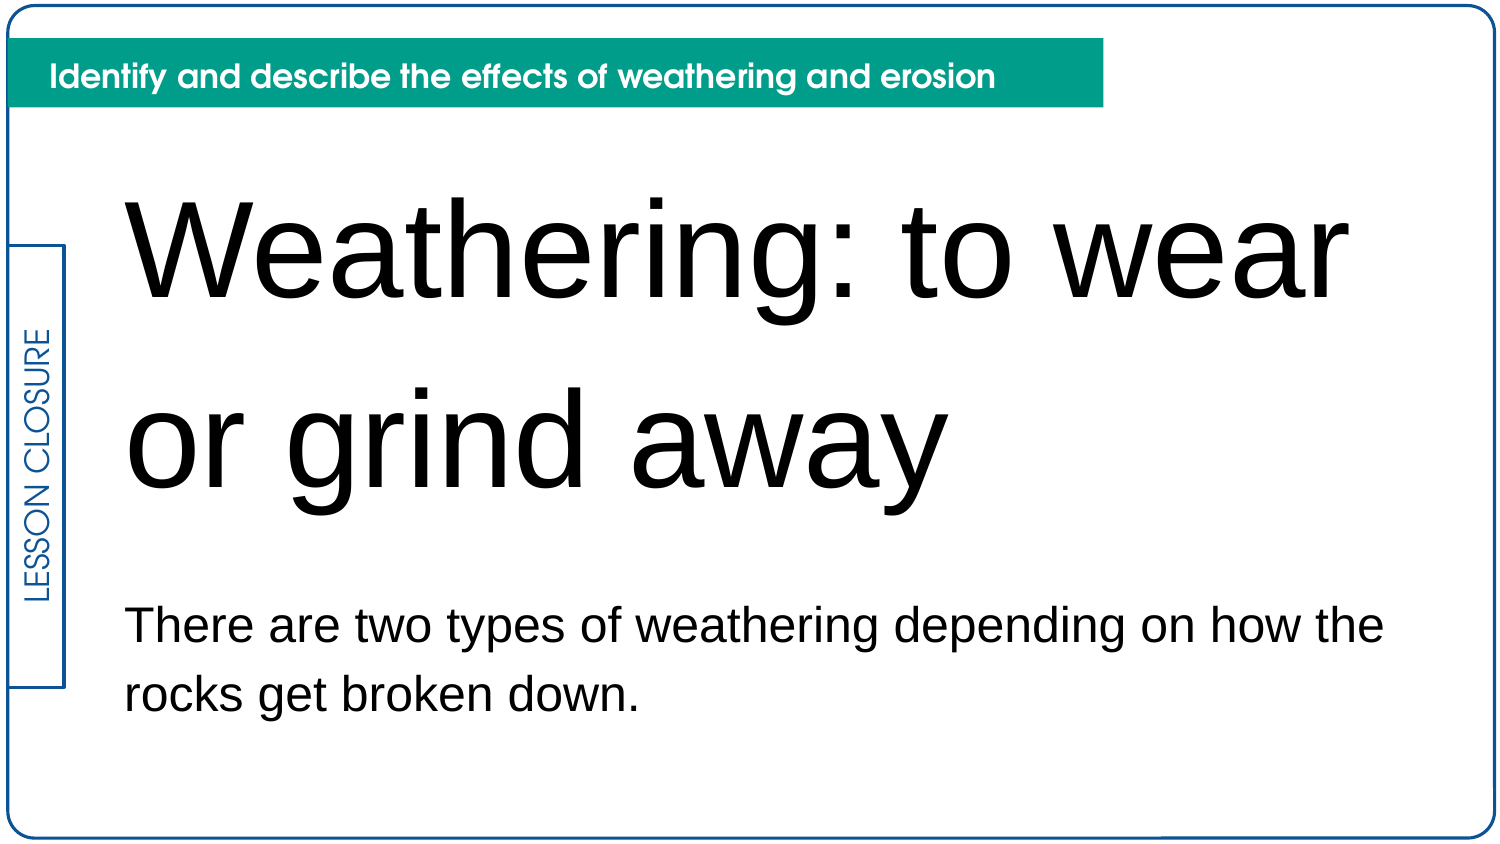

Identify and describe the effects of weathering and erosion
Weathering: to wear or grind away

There are two types of weathering depending on how the rocks get broken down.